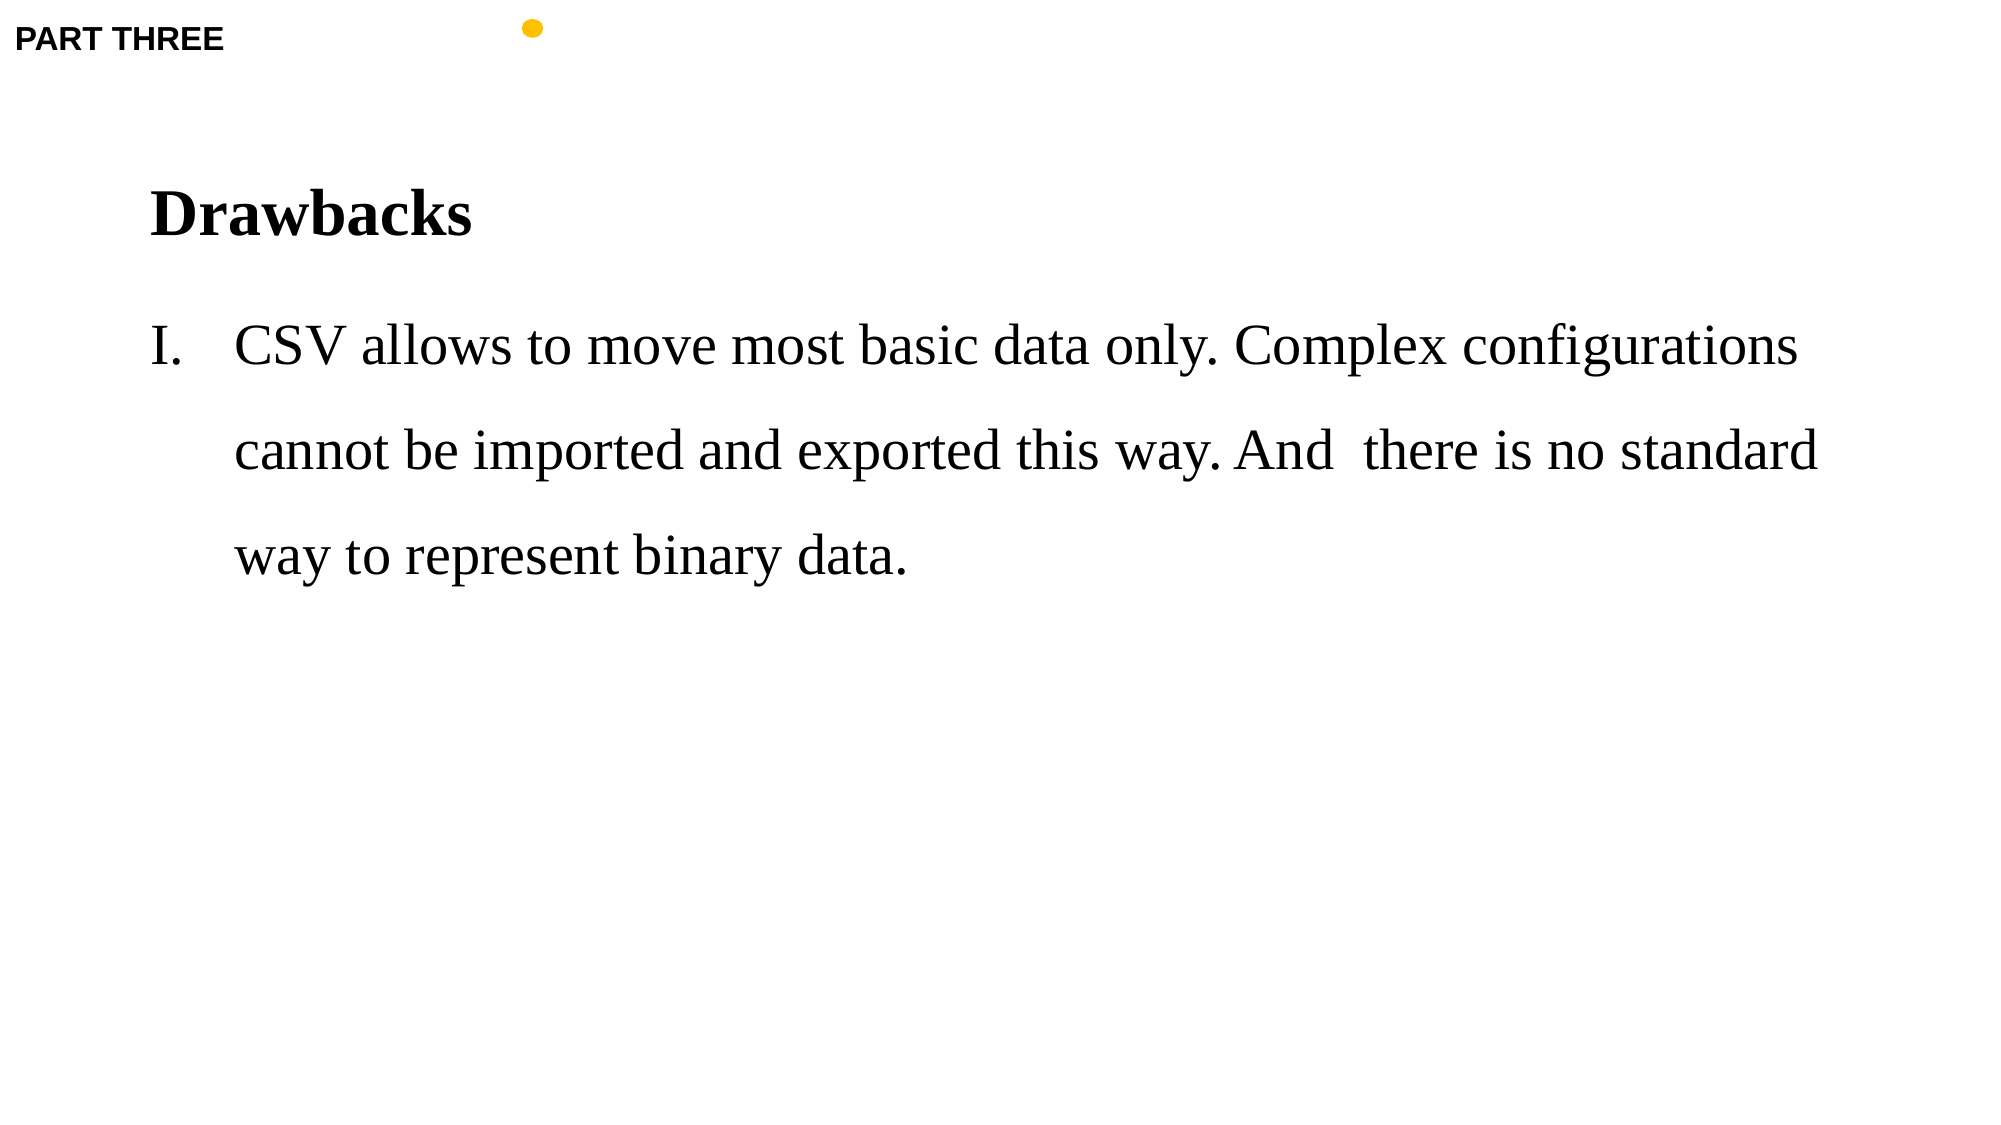

PART THREE

Drawbacks
CSV allows to move most basic data only. Complex configurations cannot be imported and exported this way. And  there is no standard way to represent binary data.